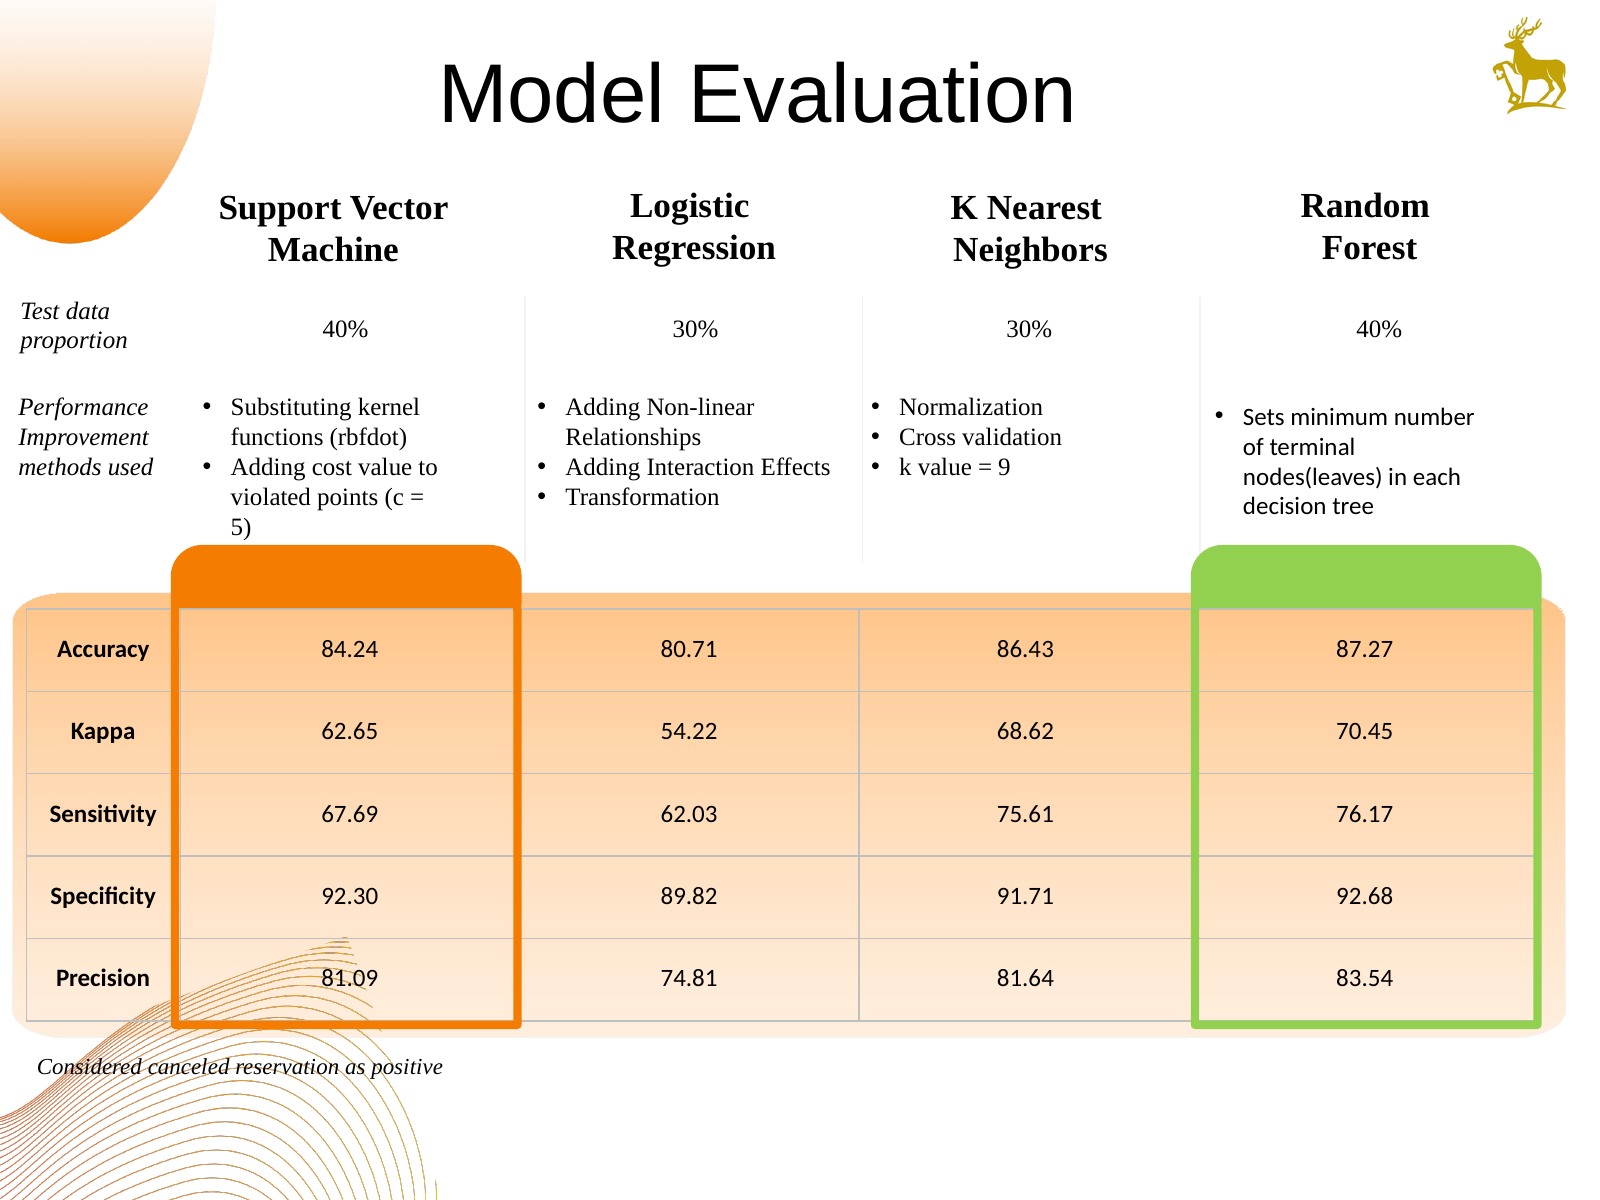

Model Evaluation
Logistic
Regression
Random
Forest
Support Vector Machine
K Nearest
Neighbors
Test data proportion
40%
30%
30%
40%
Performance Improvement methods used
Substituting kernel functions (rbfdot)
Adding cost value to violated points (c = 5)
Adding Non-linear Relationships
Adding Interaction Effects
Transformation

Normalization
Cross validation
k value = 9

Sets minimum number of terminal nodes(leaves) in each decision tree

| Accuracy | 84.24 | 80.71 | 86.43 | 87.27 |
| --- | --- | --- | --- | --- |
| Kappa | 62.65 | 54.22 | 68.62 | 70.45 |
| Sensitivity | 67.69 | 62.03 | 75.61 | 76.17 |
| Specificity | 92.30 | 89.82 | 91.71 | 92.68 |
| Precision | 81.09 | 74.81 | 81.64 | 83.54 |

Considered canceled reservation as positive